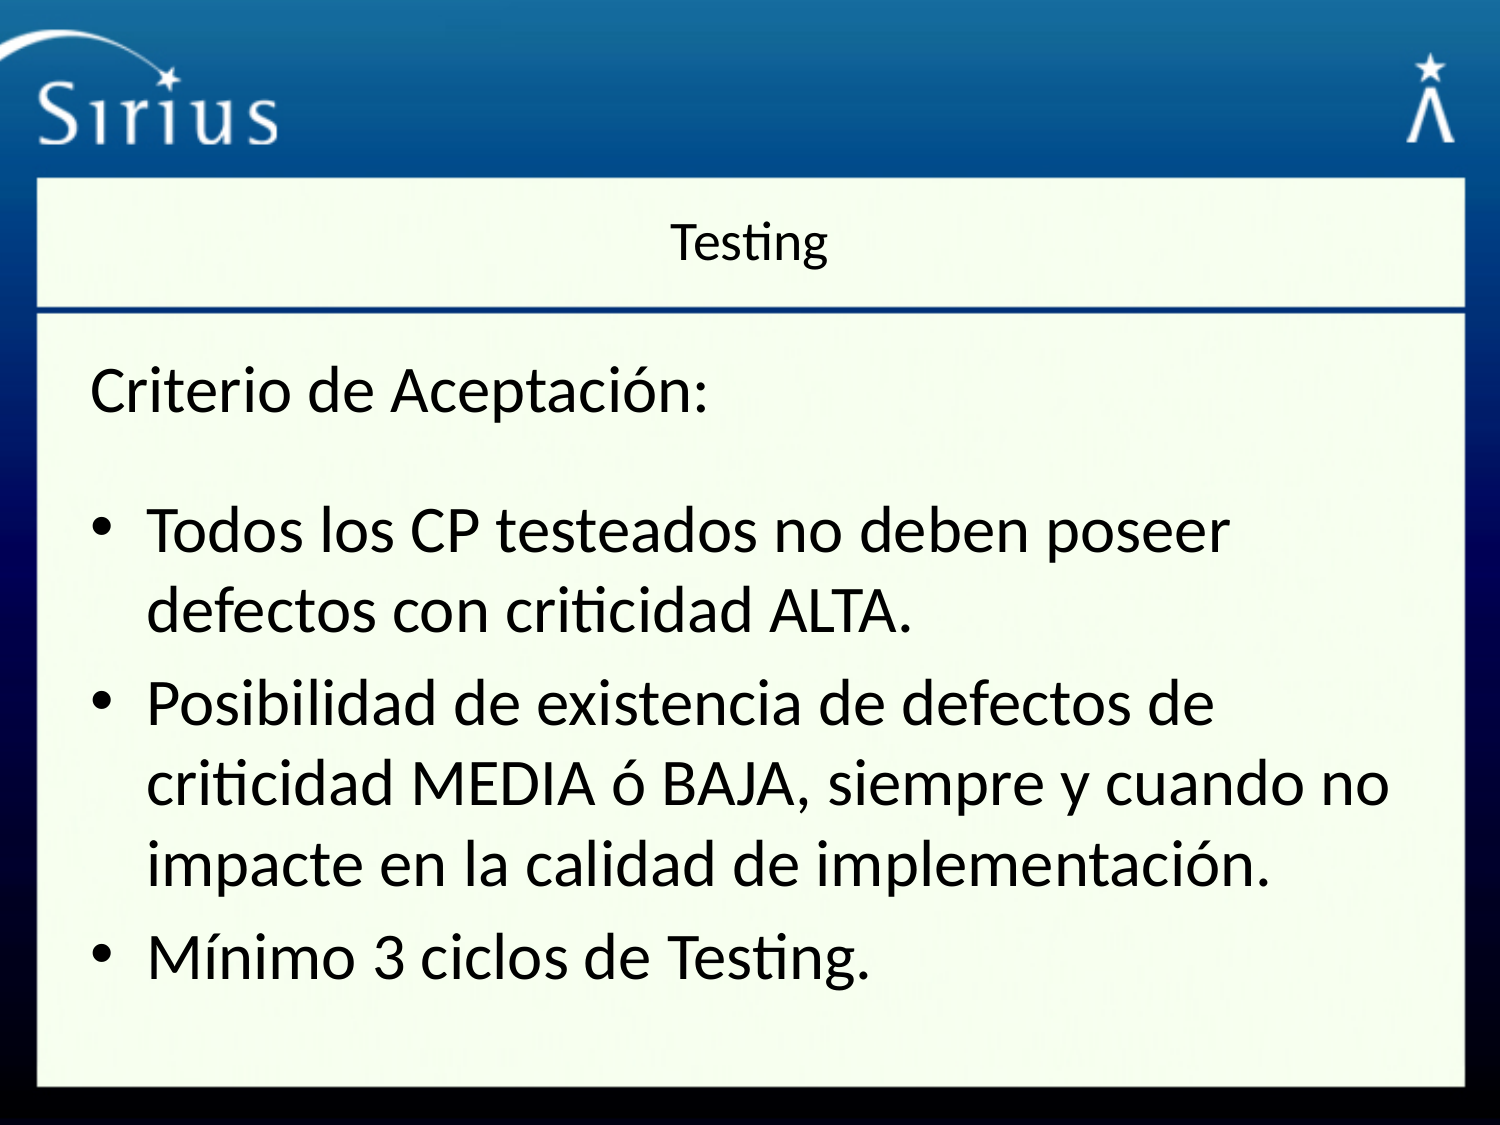

# Testing
Criterio de Aceptación:

Todos los CP testeados no deben poseer defectos con criticidad ALTA.
Posibilidad de existencia de defectos de criticidad MEDIA ó BAJA, siempre y cuando no impacte en la calidad de implementación.
Mínimo 3 ciclos de Testing.